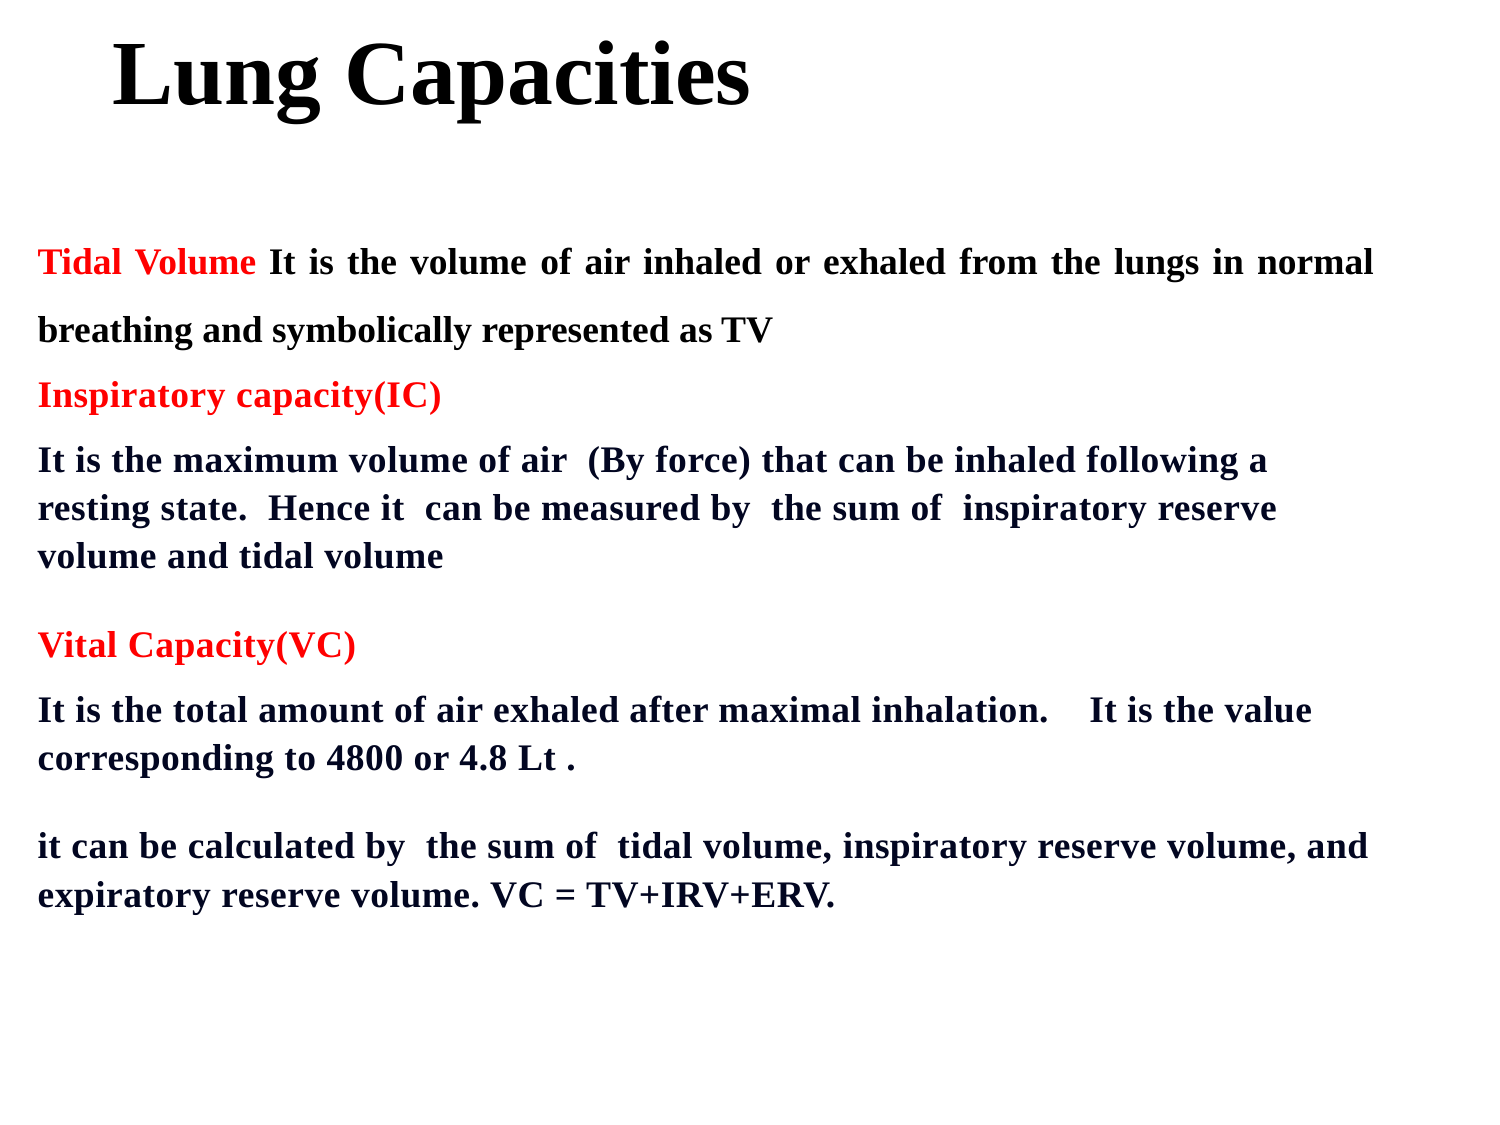

# Lung Capacities

Tidal Volume It is the volume of air inhaled or exhaled from the lungs in normal breathing and symbolically represented as TV
Inspiratory capacity(IC)
It is the maximum volume of air  (By force) that can be inhaled following a resting state.  Hence it  can be measured by  the sum of  inspiratory reserve volume and tidal volume
Vital Capacity(VC)
It is the total amount of air exhaled after maximal inhalation.    It is the value corresponding to 4800 or 4.8 Lt .
it can be calculated by  the sum of  tidal volume, inspiratory reserve volume, and expiratory reserve volume. VC = TV+IRV+ERV.